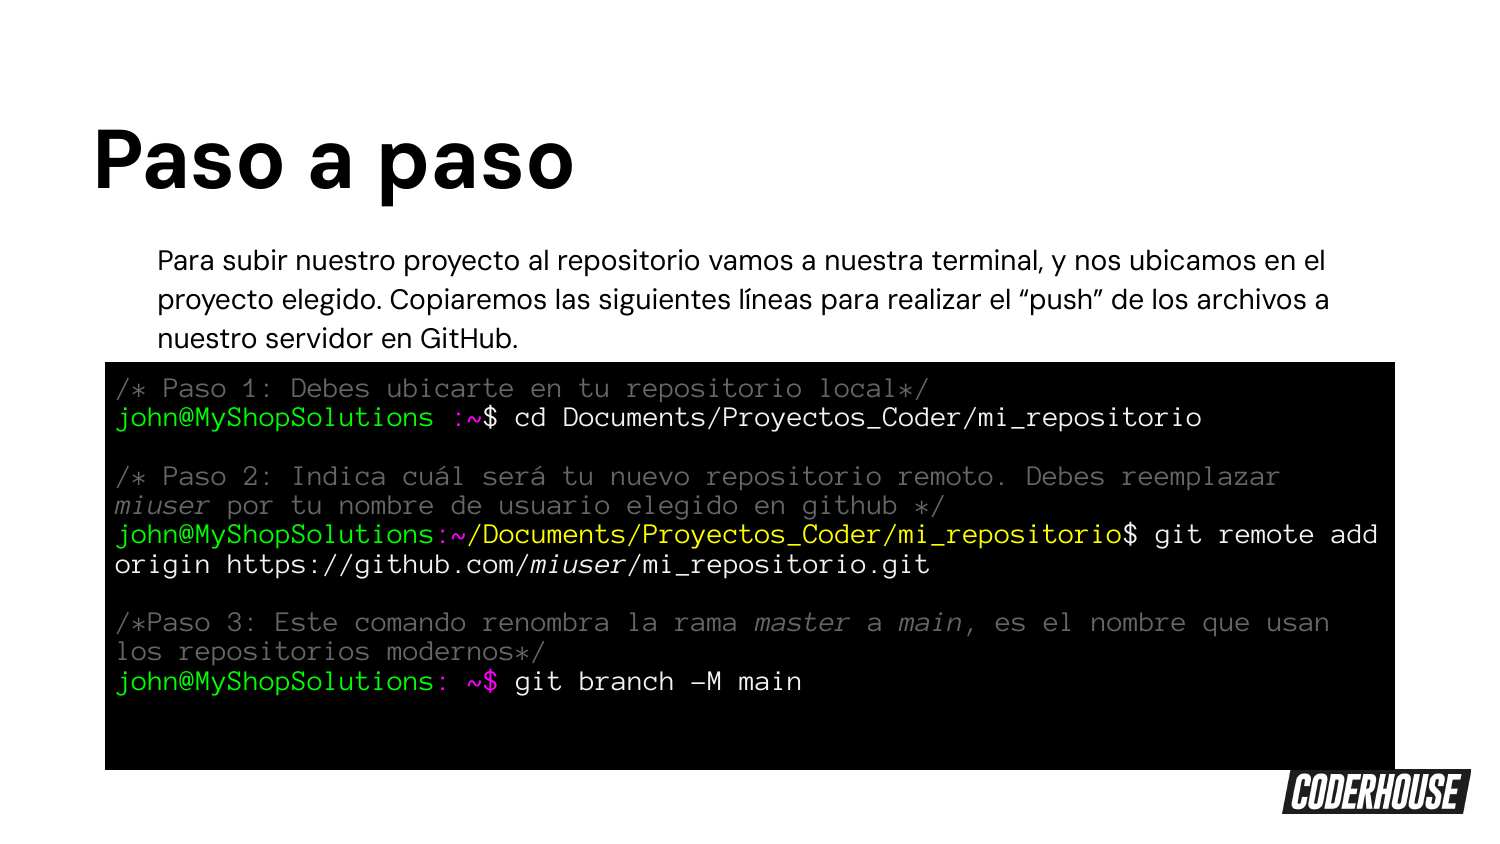

Paso a paso
Para subir nuestro proyecto al repositorio vamos a nuestra terminal, y nos ubicamos en el proyecto elegido. Copiaremos las siguientes líneas para realizar el “push” de los archivos a nuestro servidor en GitHub.

| /\* Paso 1: Debes ubicarte en tu repositorio local\*/ john@MyShopSolutions :~$ cd Documents/Proyectos\_Coder/mi\_repositorio /\* Paso 2: Indica cuál será tu nuevo repositorio remoto. Debes reemplazar miuser por tu nombre de usuario elegido en github \*/ john@MyShopSolutions:~/Documents/Proyectos\_Coder/mi\_repositorio$ git remote add origin https://github.com/miuser/mi\_repositorio.git /\*Paso 3: Este comando renombra la rama master a main, es el nombre que usan los repositorios modernos\*/ john@MyShopSolutions: ~$ git branch -M main |
| --- |